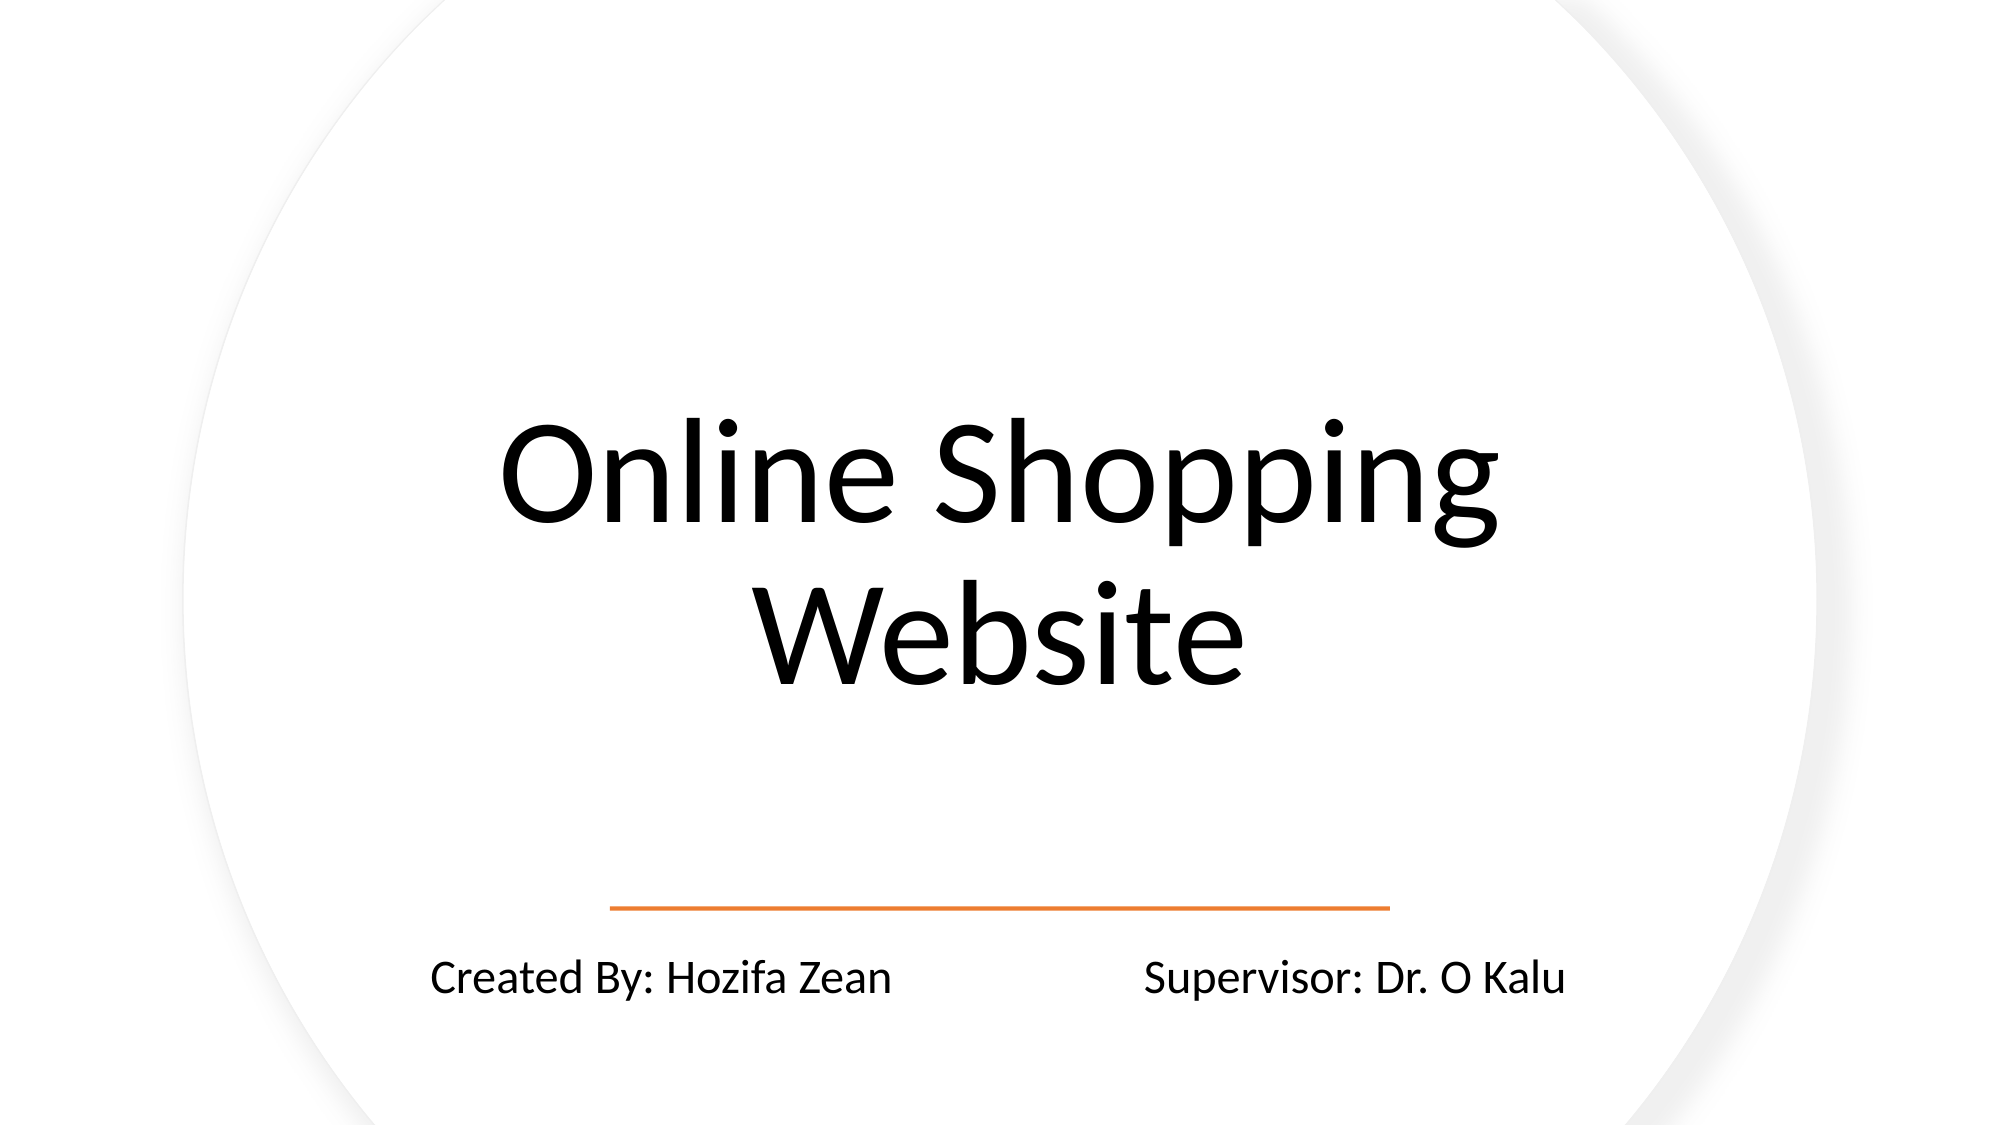

# Online Shopping Website

Created By: Hozifa Zean                       Supervisor: Dr. O Kalu